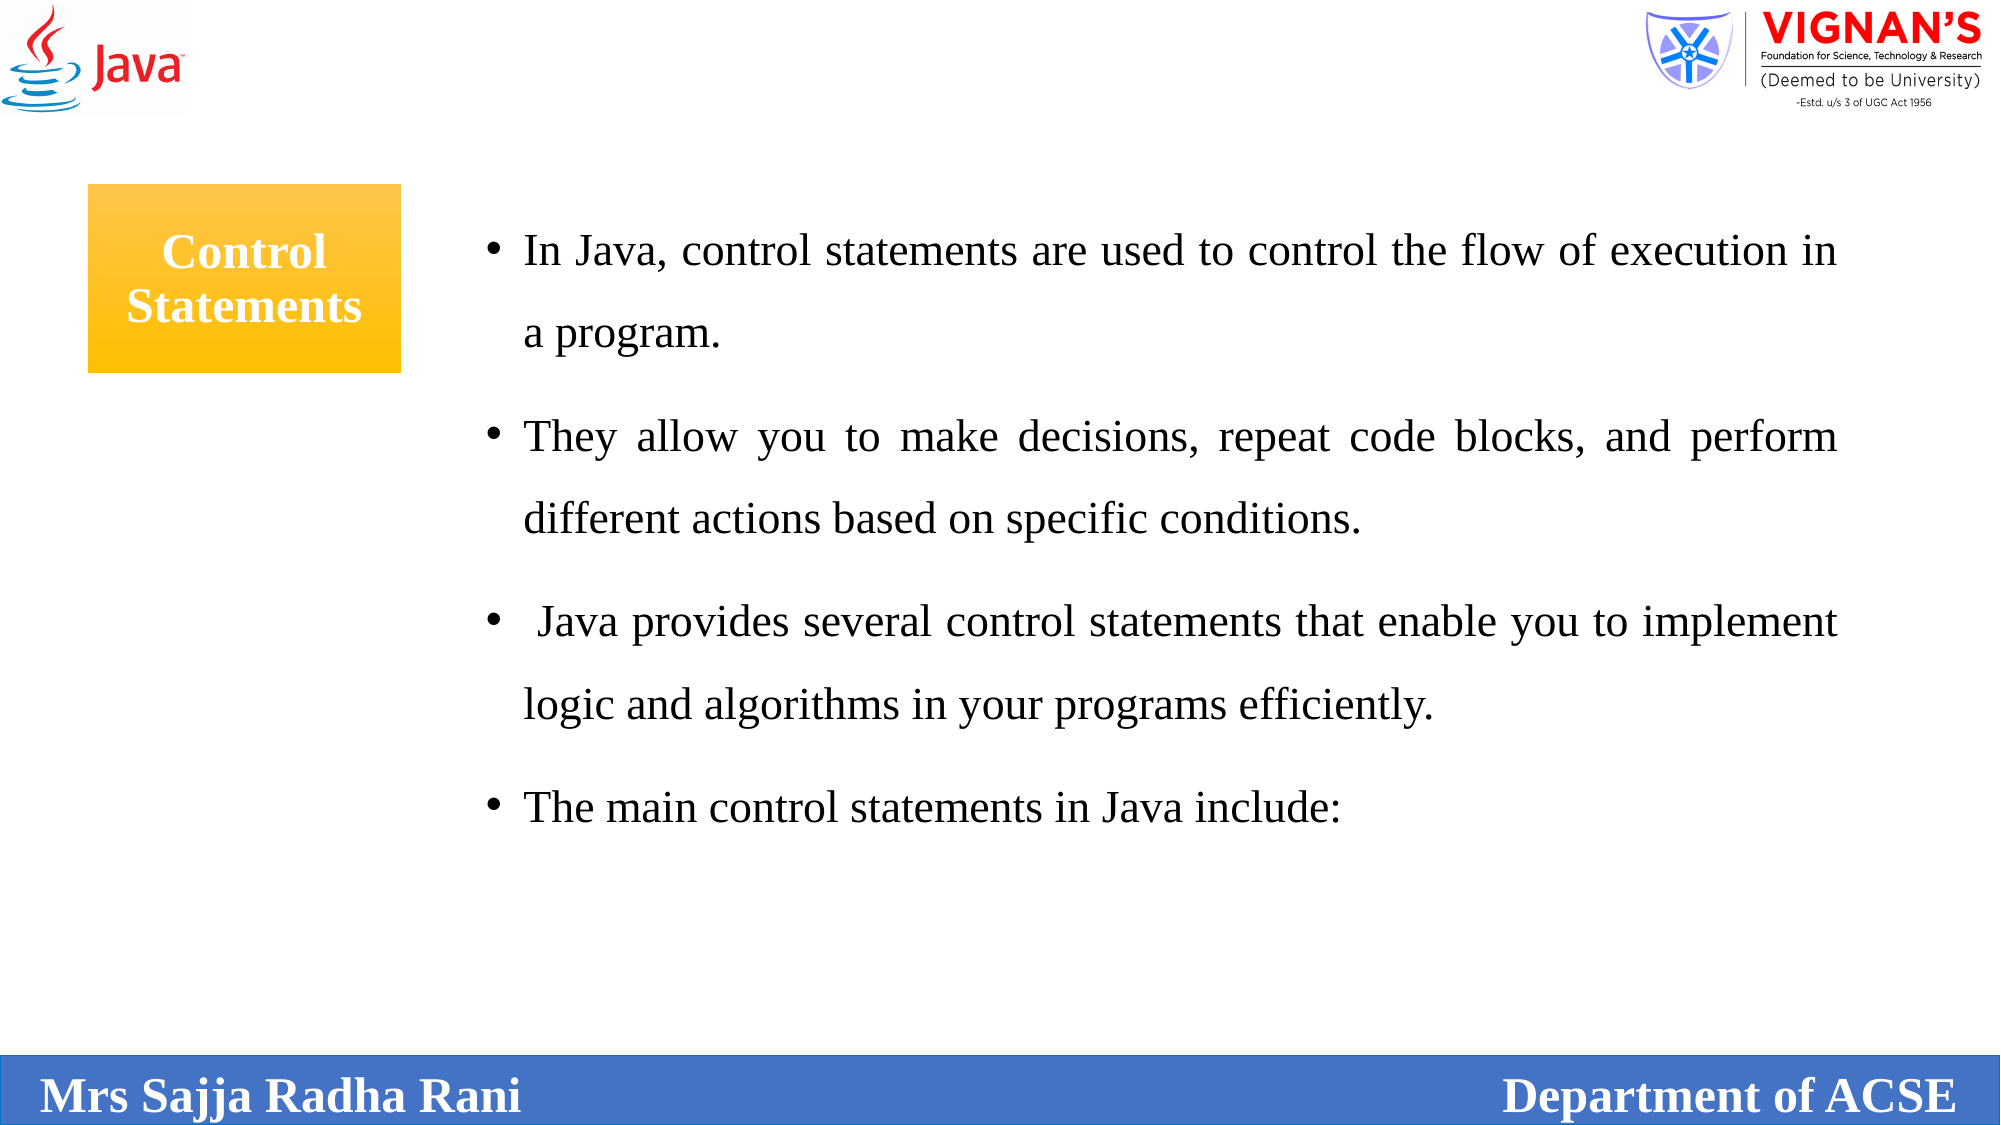

Control Statements
In Java, control statements are used to control the flow of execution in a program.
They allow you to make decisions, repeat code blocks, and perform different actions based on specific conditions.
 Java provides several control statements that enable you to implement logic and algorithms in your programs efficiently.
The main control statements in Java include: